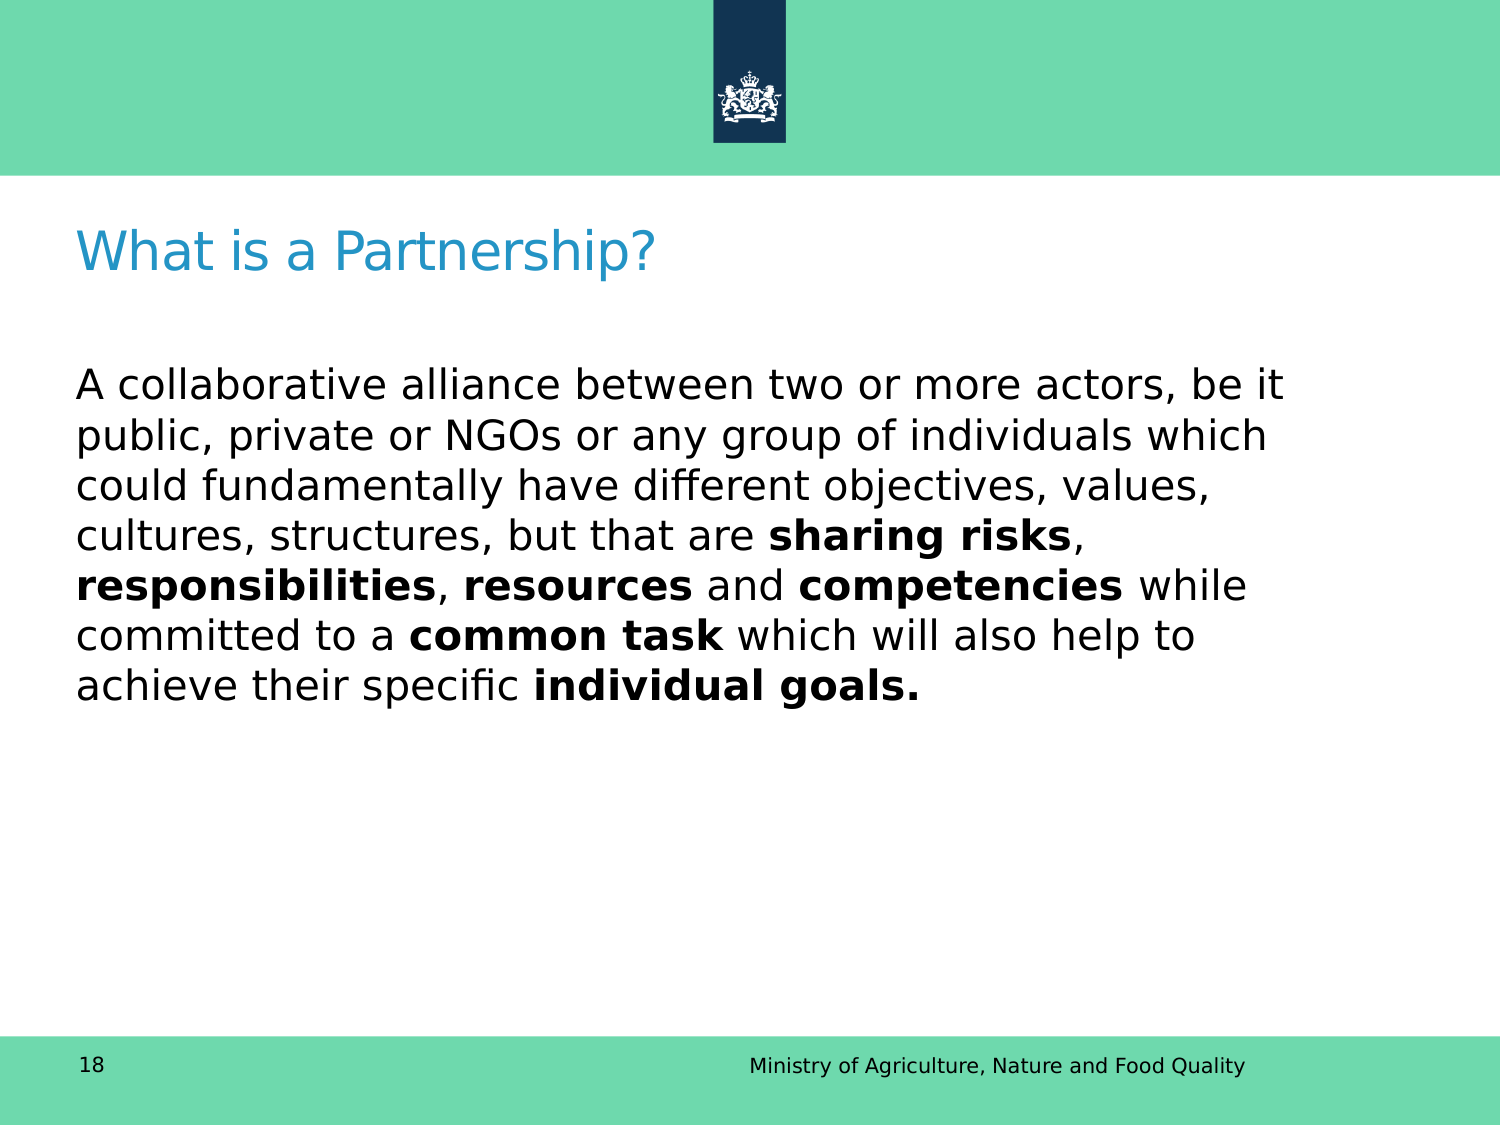

# What is a Partnership?
A collaborative alliance between two or more actors, be it public, private or NGOs or any group of individuals which could fundamentally have different objectives, values, cultures, structures, but that are sharing risks, responsibilities, resources and competencies while committed to a common task which will also help to achieve their specific individual goals.
18
Ministry of Agriculture, Nature and Food Quality